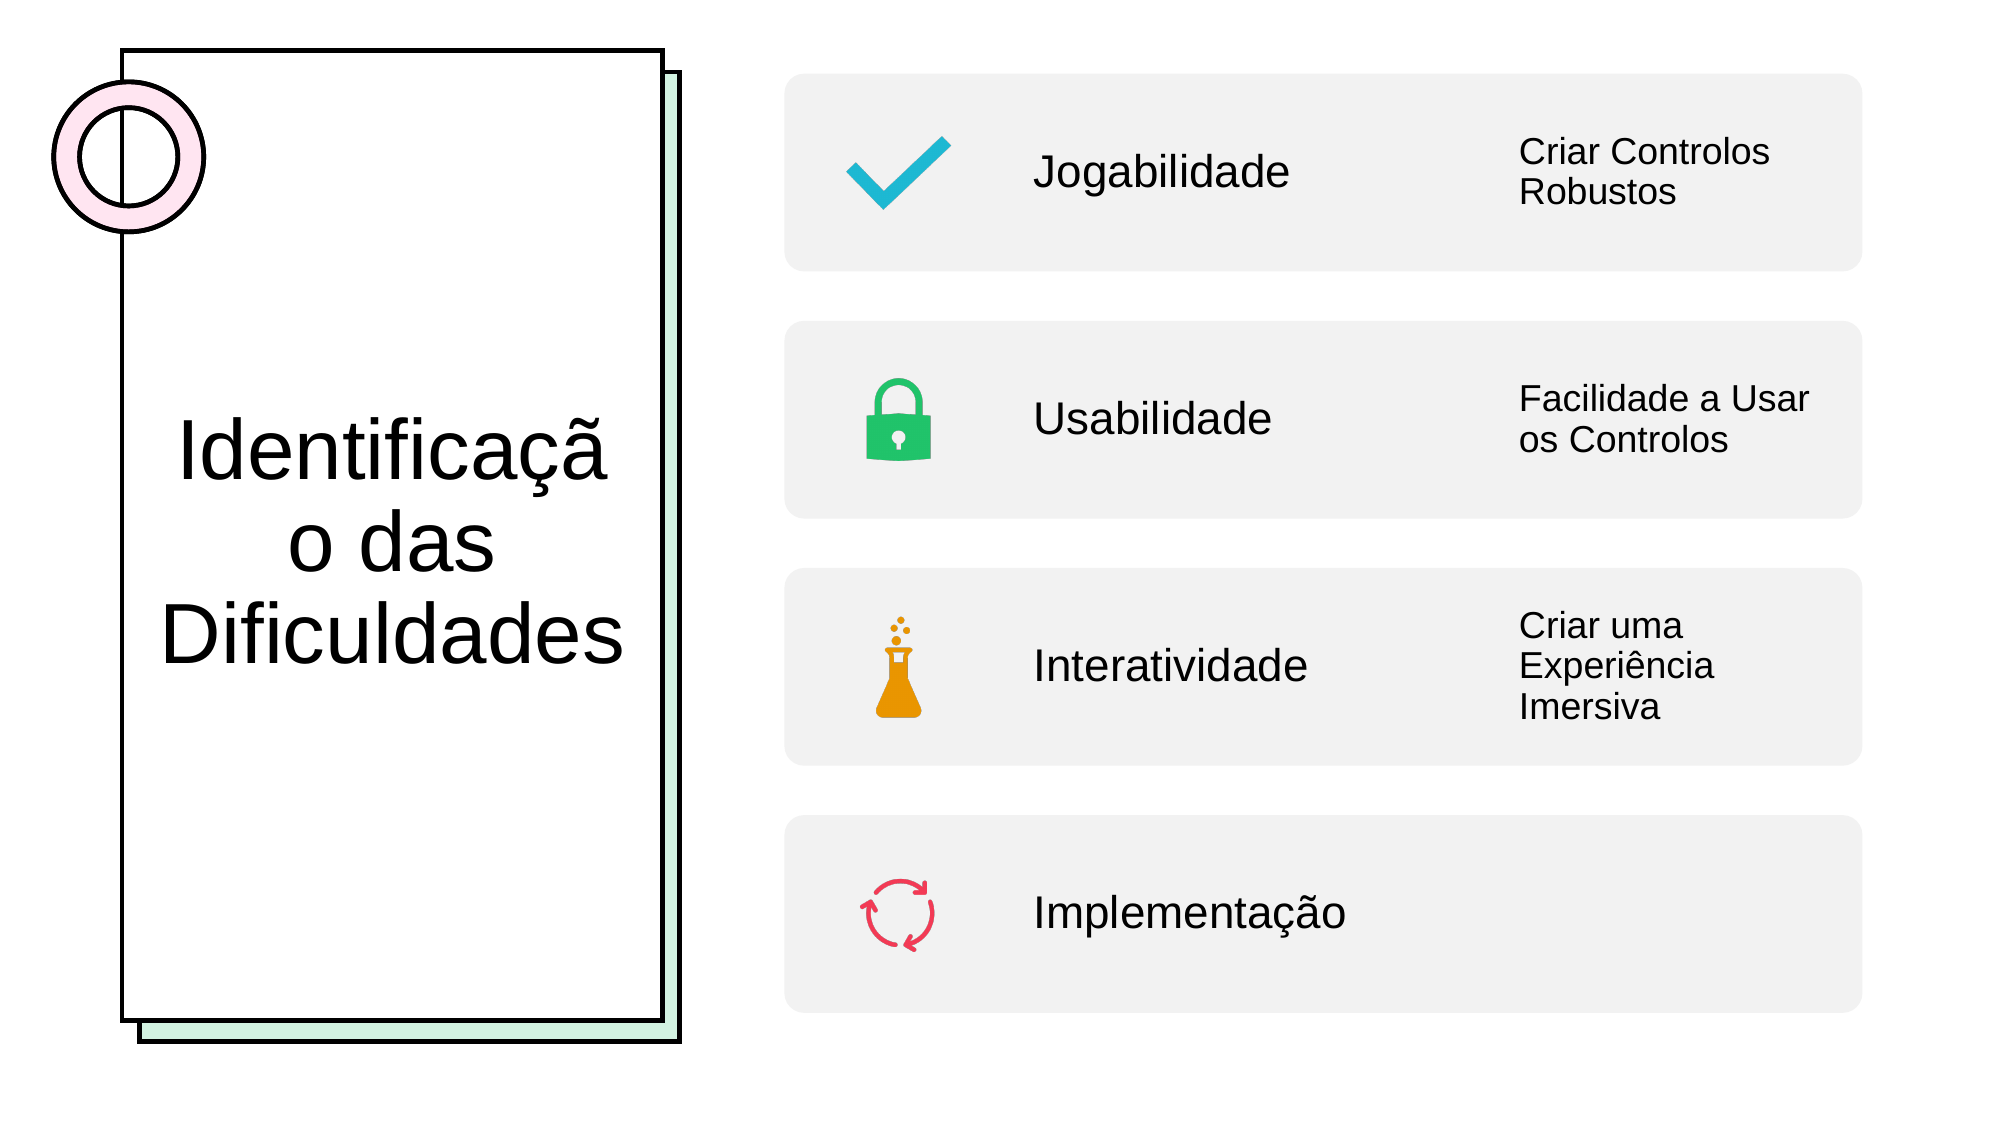

Jogabilidade
Criar Controlos Robustos
Usabilidade
Facilidade a Usar os Controlos
Interatividade
Criar uma Experiência Imersiva
Implementação

# Identificação das Dificuldades